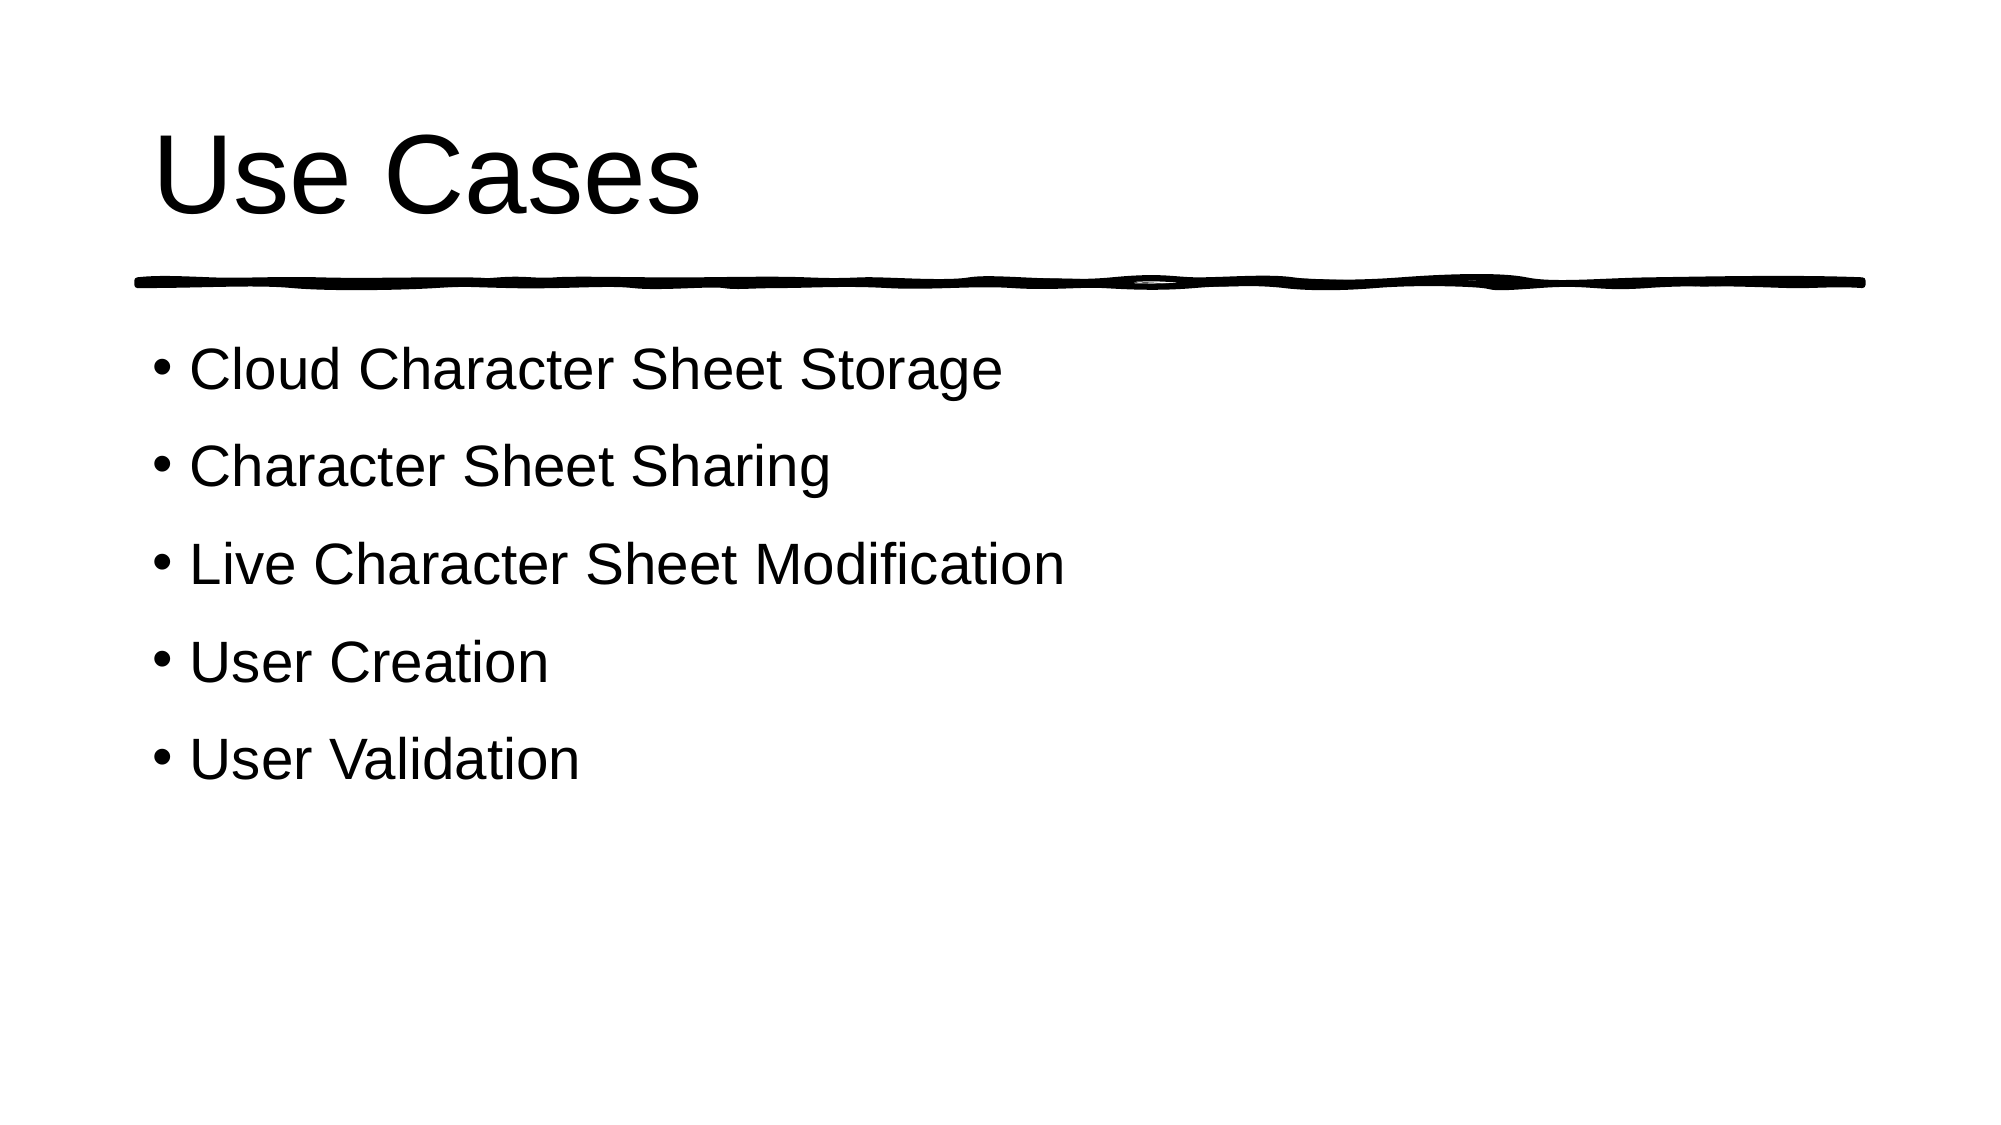

# Use Cases
Cloud Character Sheet Storage
Character Sheet Sharing
Live Character Sheet Modification
User Creation
User Validation